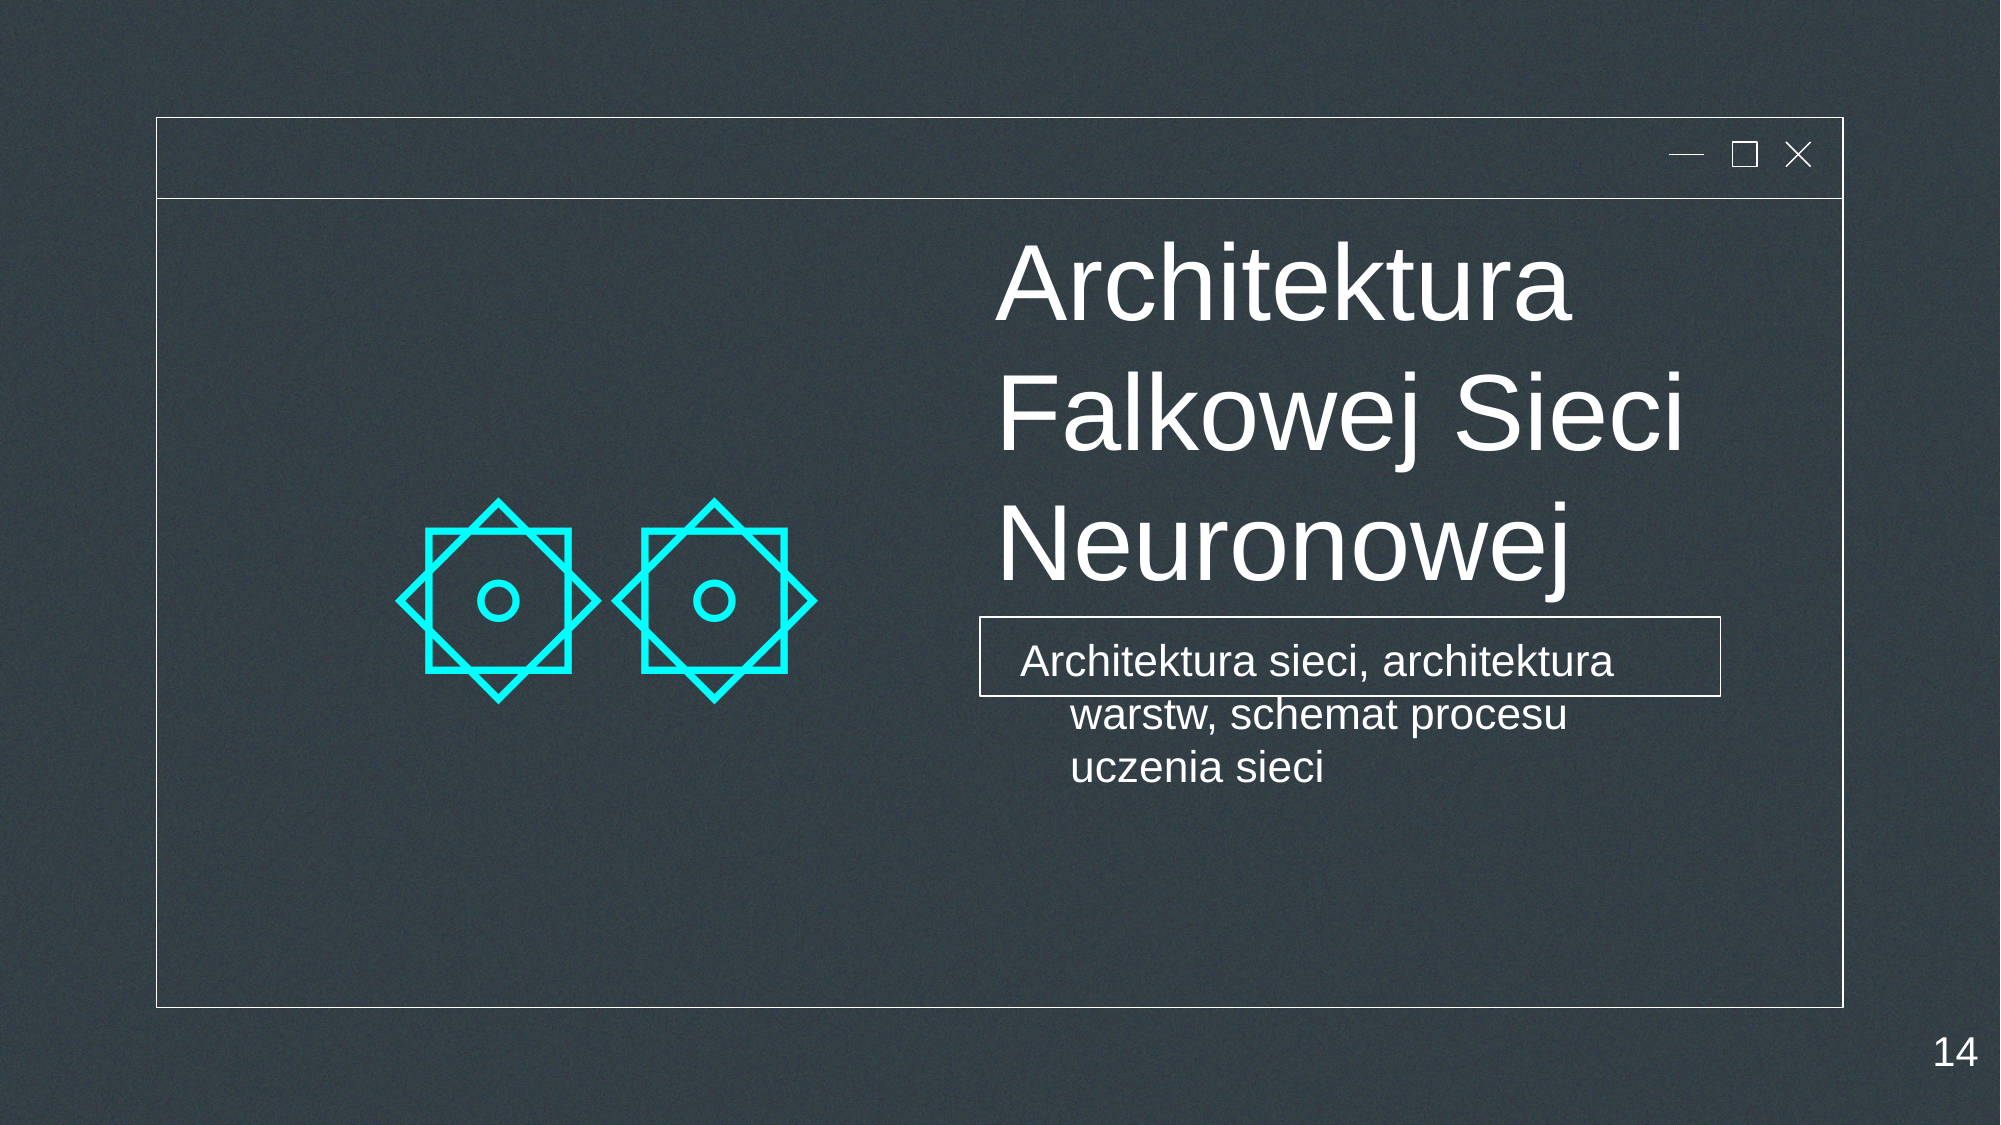

# Architektura Falkowej Sieci Neuronowej
۞۞
Architektura sieci, architektura warstw, schemat procesu uczenia sieci
14